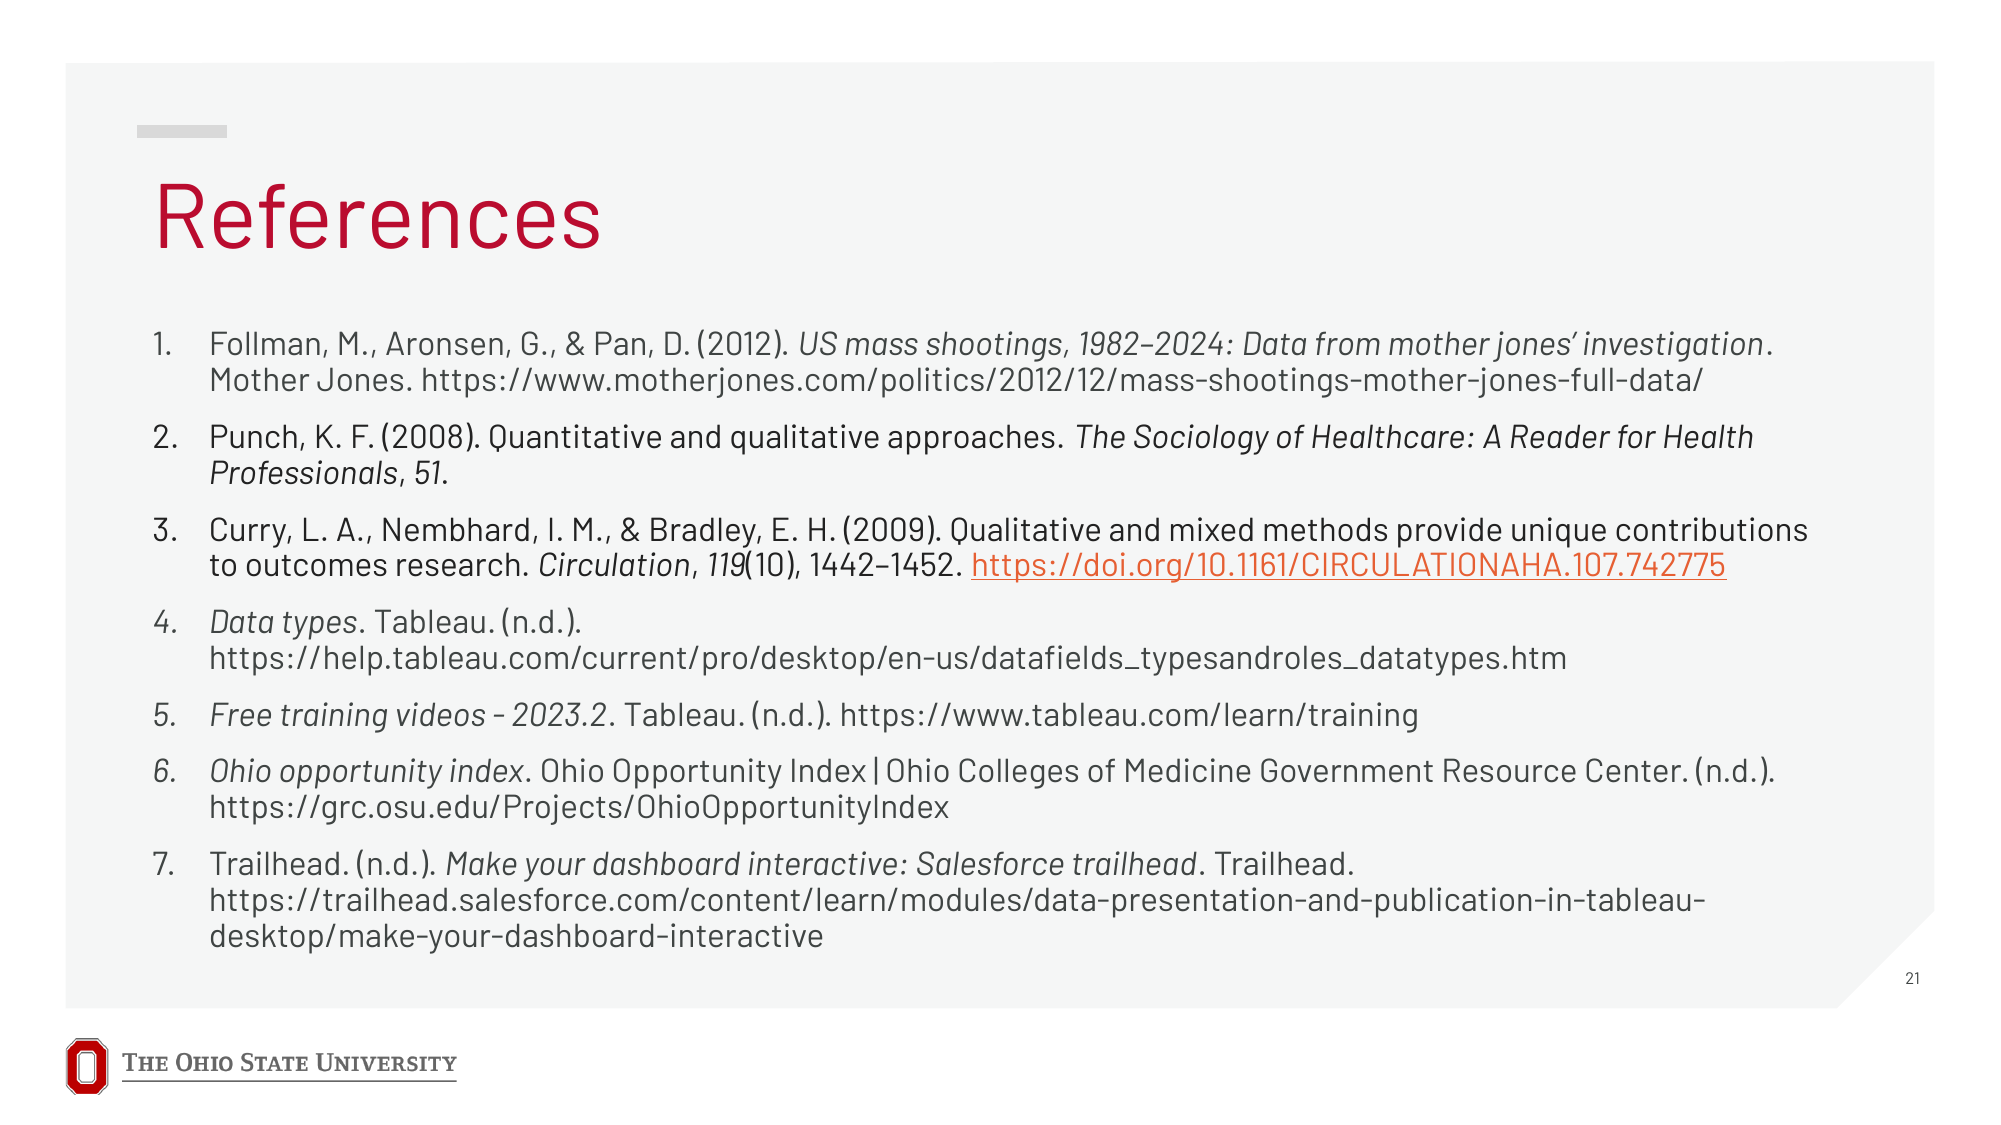

# References
Follman, M., Aronsen, G., & Pan, D. (2012). US mass shootings, 1982–2024: Data from mother jones’ investigation. Mother Jones. https://www.motherjones.com/politics/2012/12/mass-shootings-mother-jones-full-data/
Punch, K. F. (2008). Quantitative and qualitative approaches. The Sociology of Healthcare: A Reader for Health Professionals, 51.
Curry, L. A., Nembhard, I. M., & Bradley, E. H. (2009). Qualitative and mixed methods provide unique contributions to outcomes research. Circulation, 119(10), 1442–1452. https://doi.org/10.1161/CIRCULATIONAHA.107.742775
Data types. Tableau. (n.d.). https://help.tableau.com/current/pro/desktop/en-us/datafields_typesandroles_datatypes.htm
Free training videos - 2023.2. Tableau. (n.d.). https://www.tableau.com/learn/training
Ohio opportunity index. Ohio Opportunity Index | Ohio Colleges of Medicine Government Resource Center. (n.d.). https://grc.osu.edu/Projects/OhioOpportunityIndex
Trailhead. (n.d.). Make your dashboard interactive: Salesforce trailhead. Trailhead. https://trailhead.salesforce.com/content/learn/modules/data-presentation-and-publication-in-tableau-desktop/make-your-dashboard-interactive

21